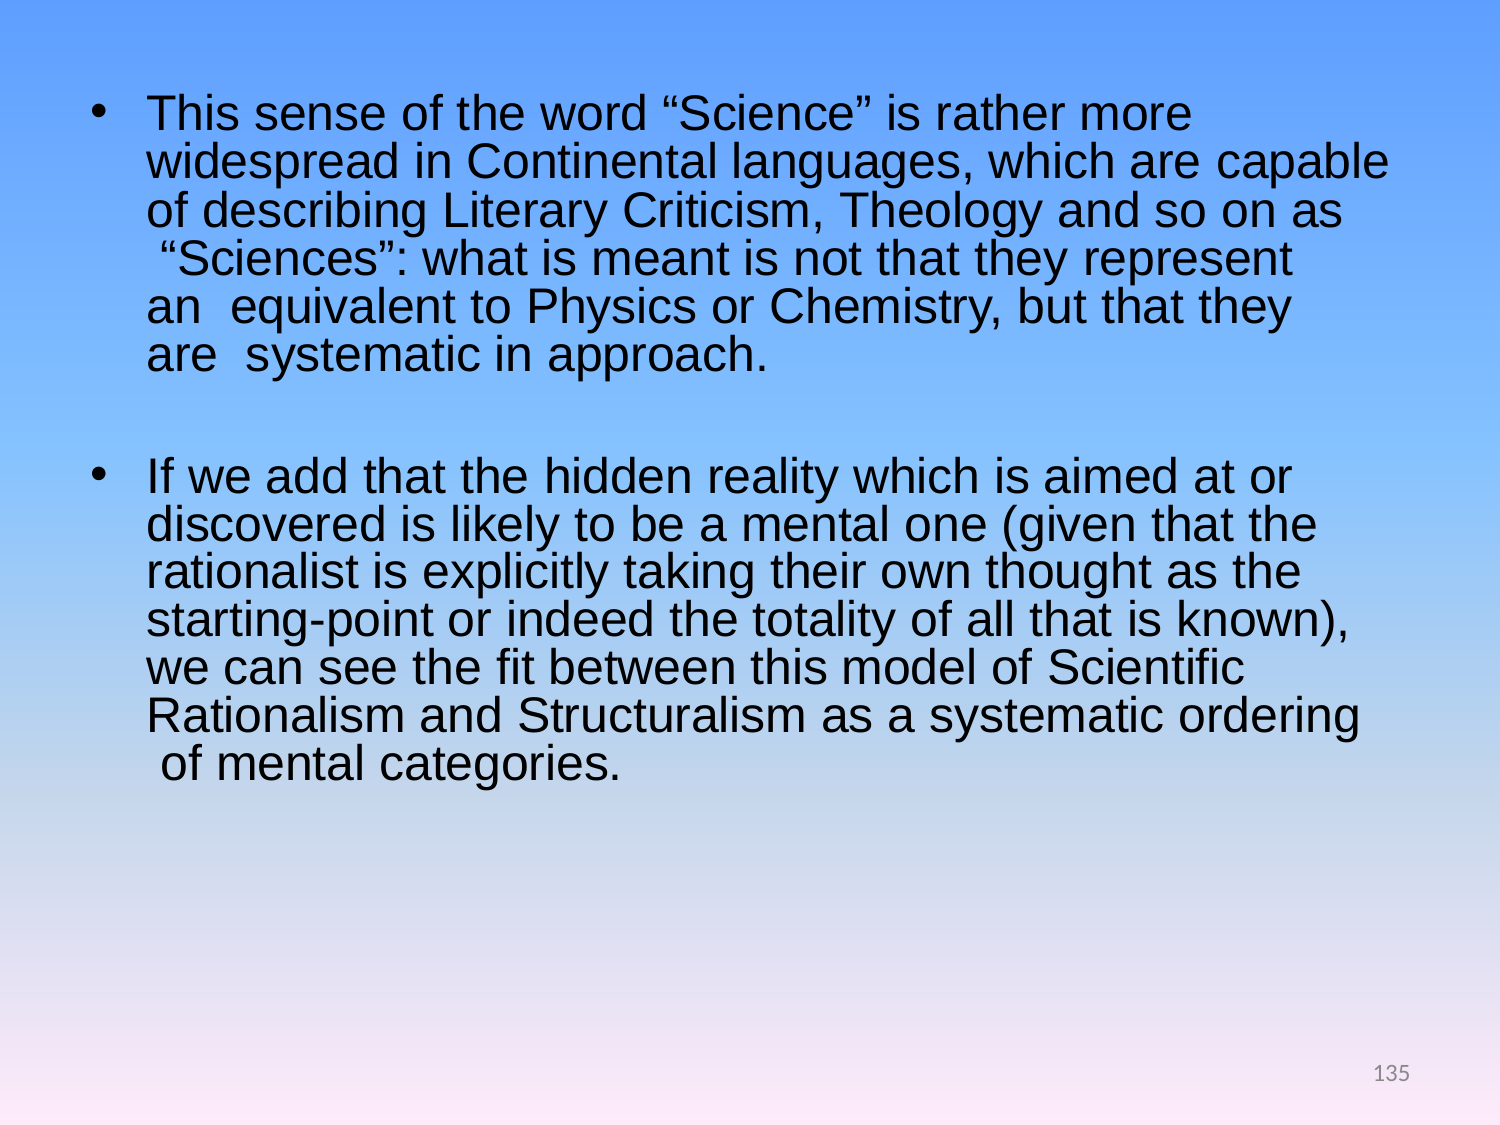

This sense of the word “Science” is rather more  widespread in Continental languages, which are capable
of describing Literary Criticism, Theology and so on as  “Sciences”: what is meant is not that they represent an  equivalent to Physics or Chemistry, but that they are  systematic in approach.

If we add that the hidden reality which is aimed at or  discovered is likely to be a mental one (given that the  rationalist is explicitly taking their own thought as the  starting-point or indeed the totality of all that is known),  we can see the fit between this model of Scientific  Rationalism and Structuralism as a systematic ordering  of mental categories.
135